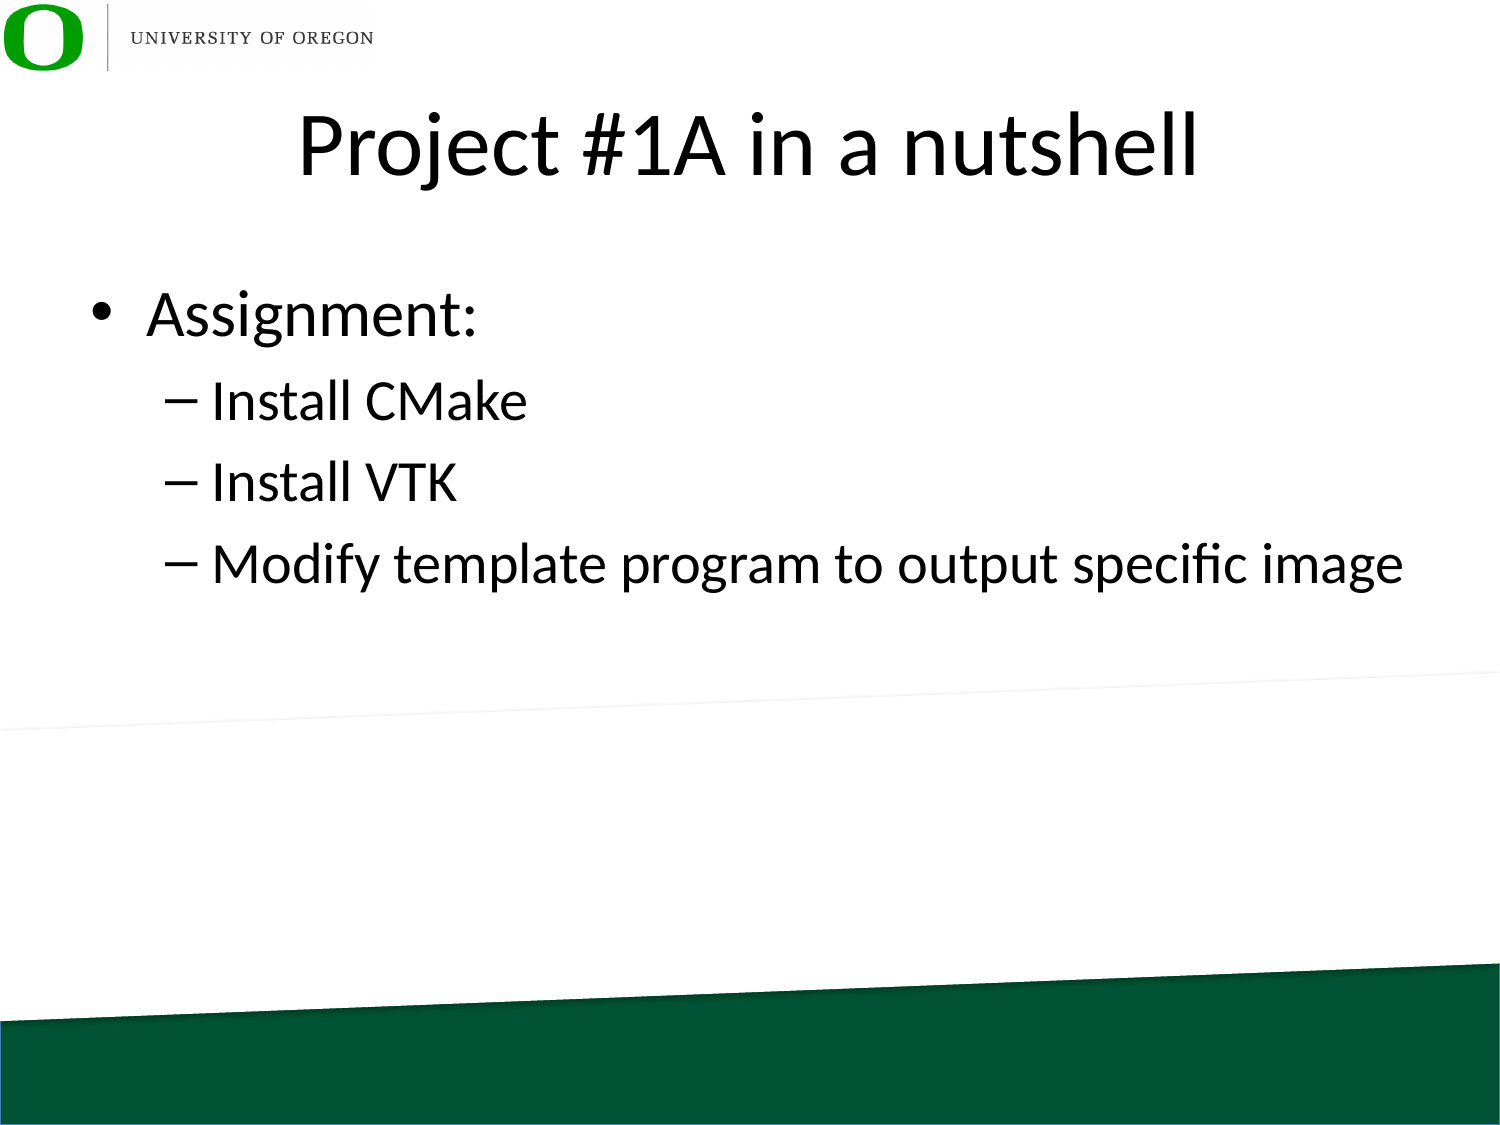

# Project #1A in a nutshell
Assignment:
Install CMake
Install VTK
Modify template program to output specific image